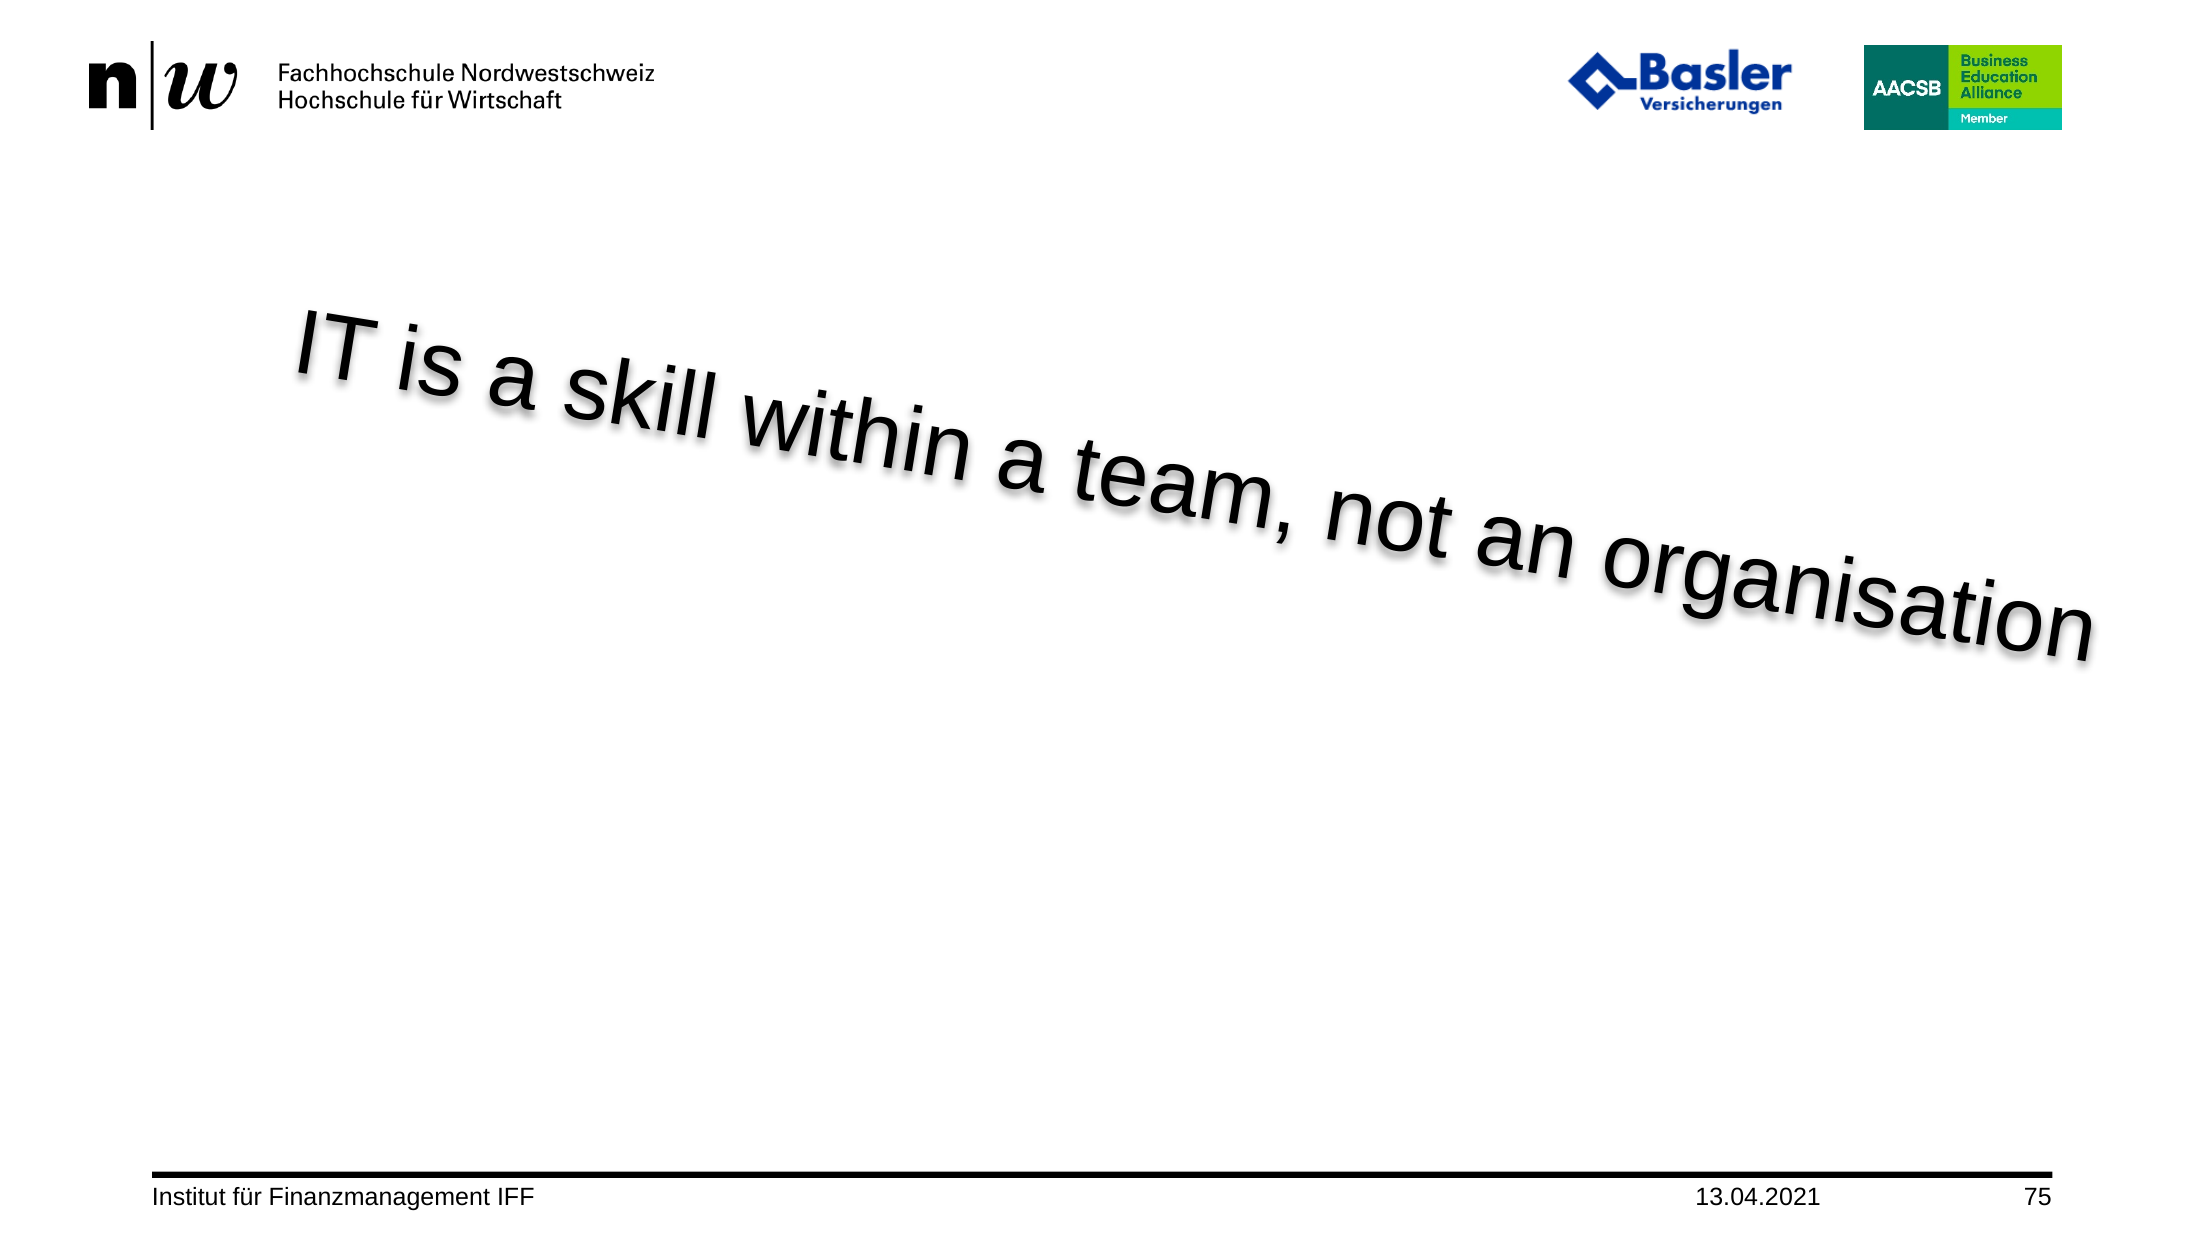

IT is a skill within a team, not an organisation

Institut für Finanzmanagement IFF
13.04.2021
75